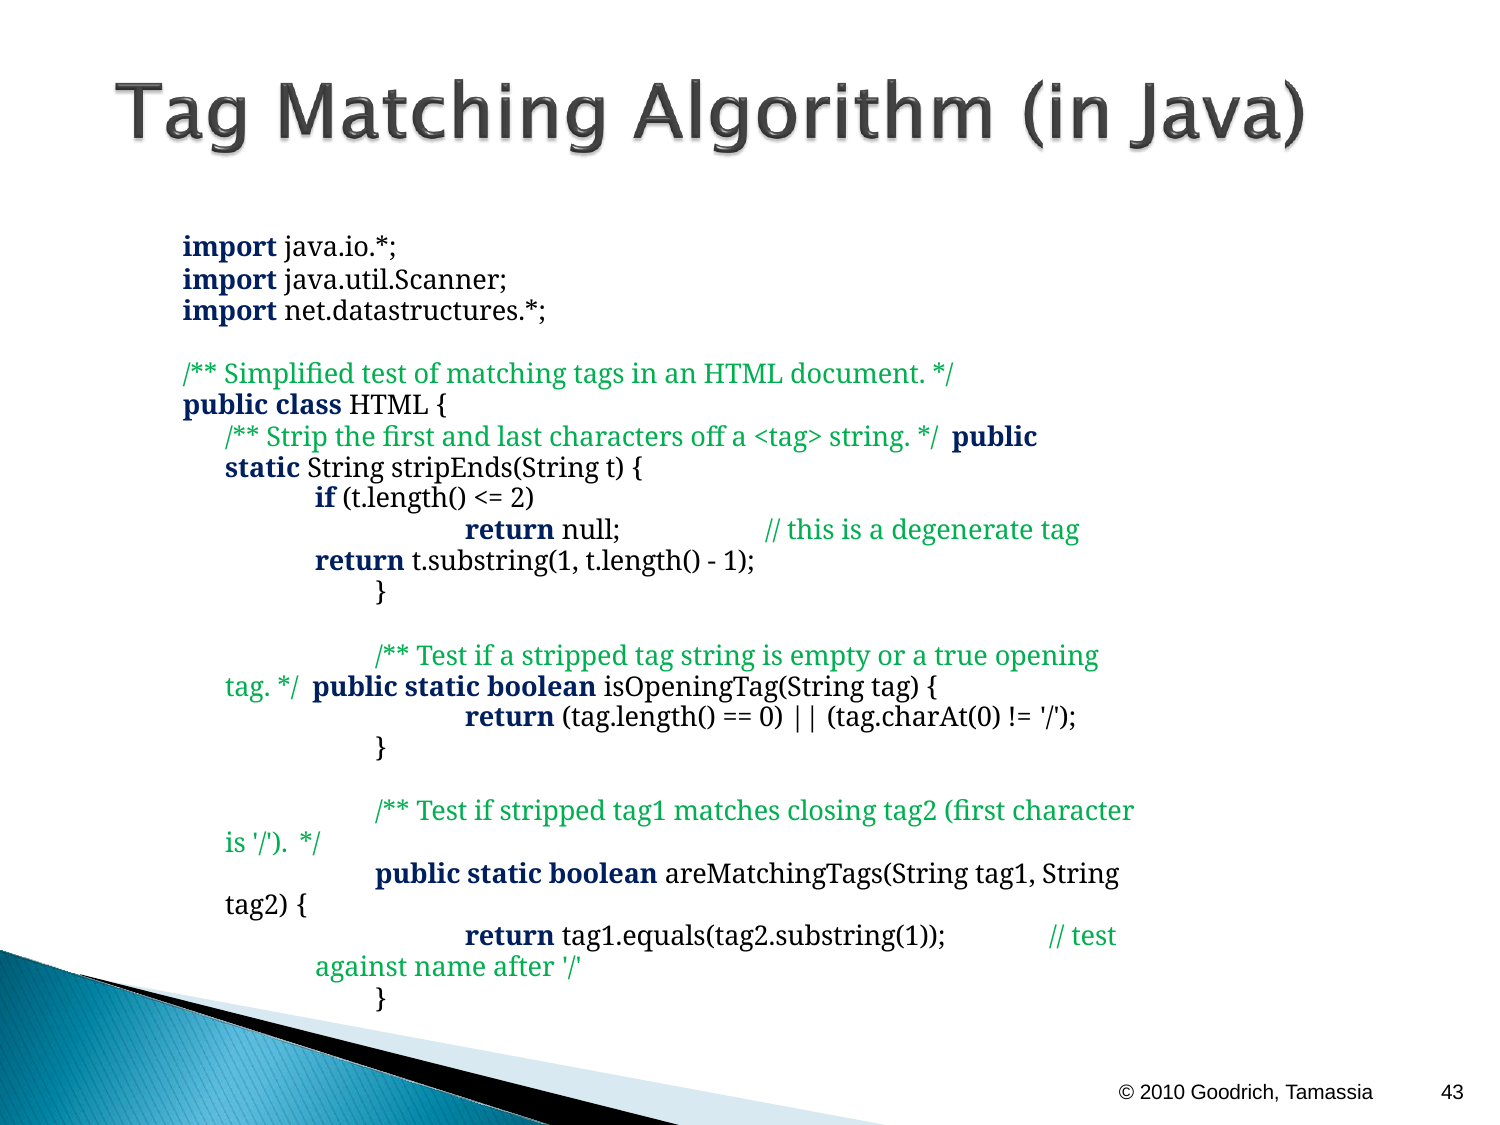

import java.io.*;
import java.util.Scanner;  import net.datastructures.*;

/** Simplified test of matching tags in an HTML document. */  public class HTML {
/** Strip the first and last characters off a <tag> string. */  public static String stripEnds(String t) {
if (t.length() <= 2)
return null;	// this is a degenerate tag  return t.substring(1, t.length() - 1);
}

/** Test if a stripped tag string is empty or a true opening tag. */  public static boolean isOpeningTag(String tag) {
return (tag.length() == 0) || (tag.charAt(0) != '/');
}

/** Test if stripped tag1 matches closing tag2 (first character is '/'). */
public static boolean areMatchingTags(String tag1, String tag2) {
return tag1.equals(tag2.substring(1));	// test against name after '/'
}
43
© 2010 Goodrich, Tamassia